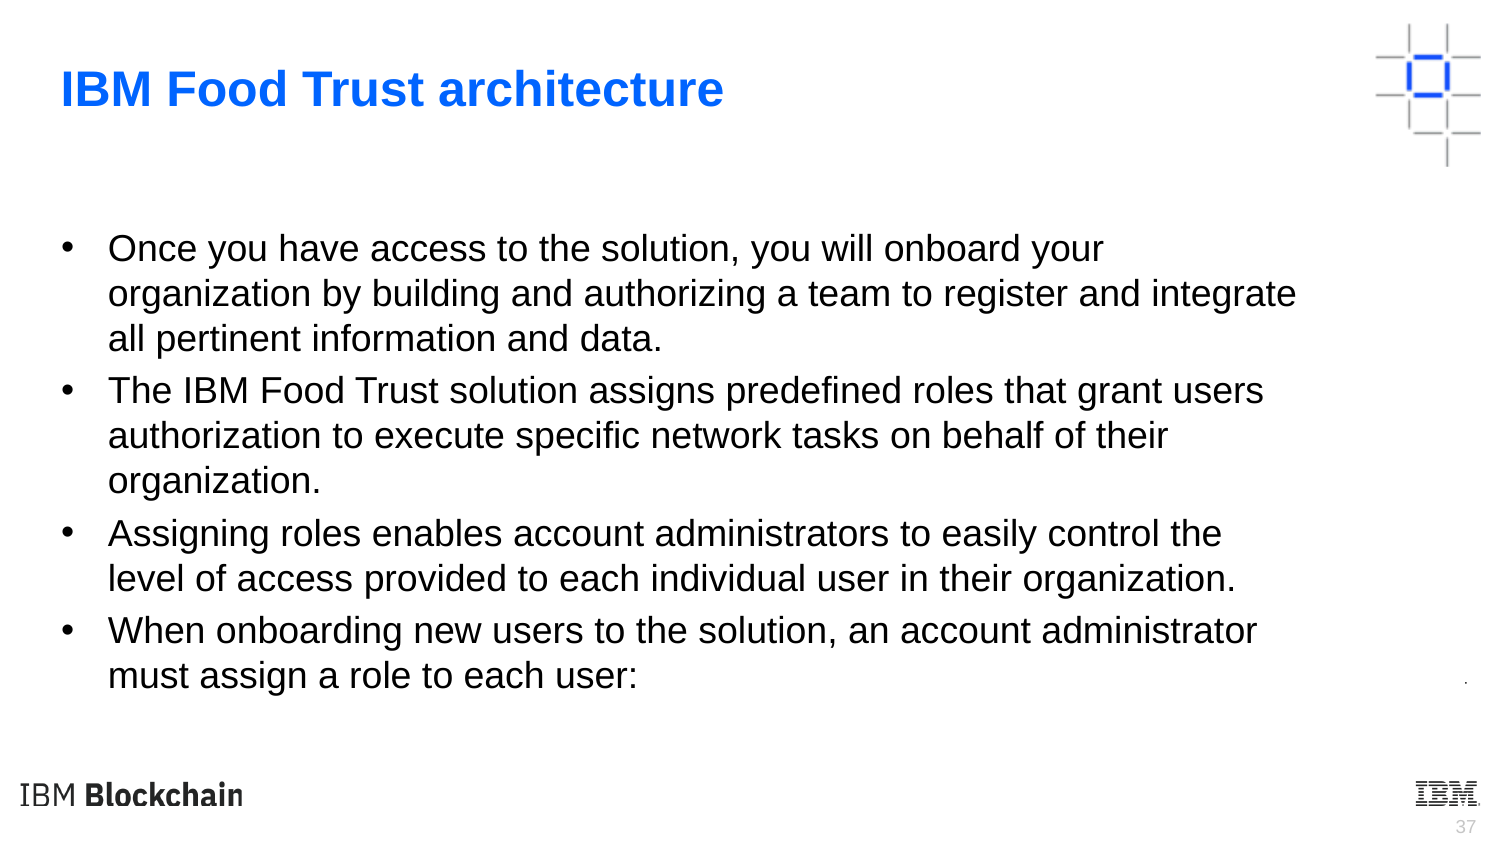

IBM Food Trust architecture

Once you have access to the solution, you will onboard your organization by building and authorizing a team to register and integrate all pertinent information and data.
The IBM Food Trust solution assigns predefined roles that grant users authorization to execute specific network tasks on behalf of their organization.
Assigning roles enables account administrators to easily control the level of access provided to each individual user in their organization.
When onboarding new users to the solution, an account administrator must assign a role to each user: